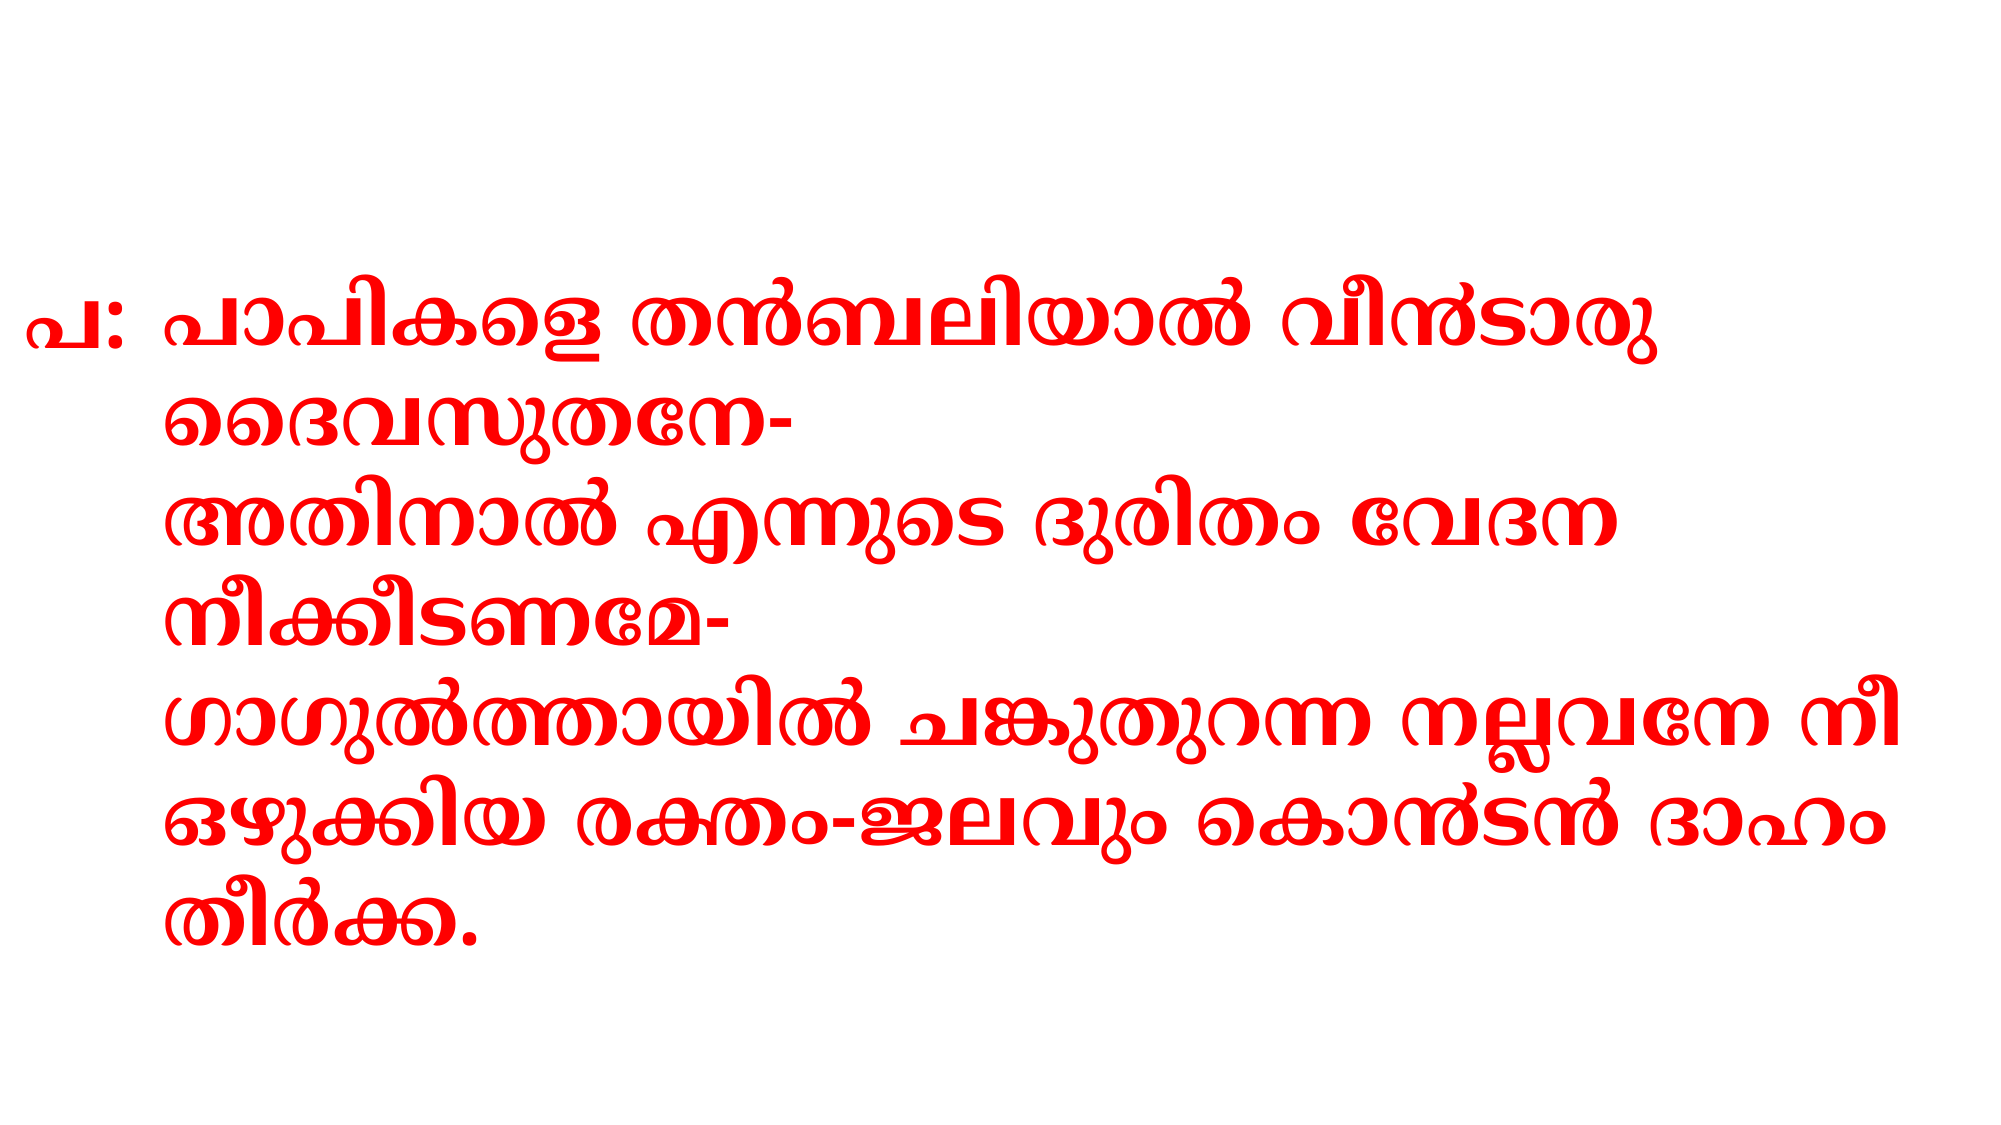

പാപികളെ തന്‍ബലിയാല്‍ വീ൯ടാരു ദൈവസുതനേ-
അതിനാല്‍ എന്നുടെ ദുരിതം വേദന നീക്കീടണമേ-
ഗാഗുല്‍ത്തായില്‍ ചങ്കുതുറന്ന നല്ലവനേ നീ
ഒഴുക്കിയ രക്തം-ജലവും കൊ൯ടന്‍ ദാഹം തീര്‍ക്ക.
പ: